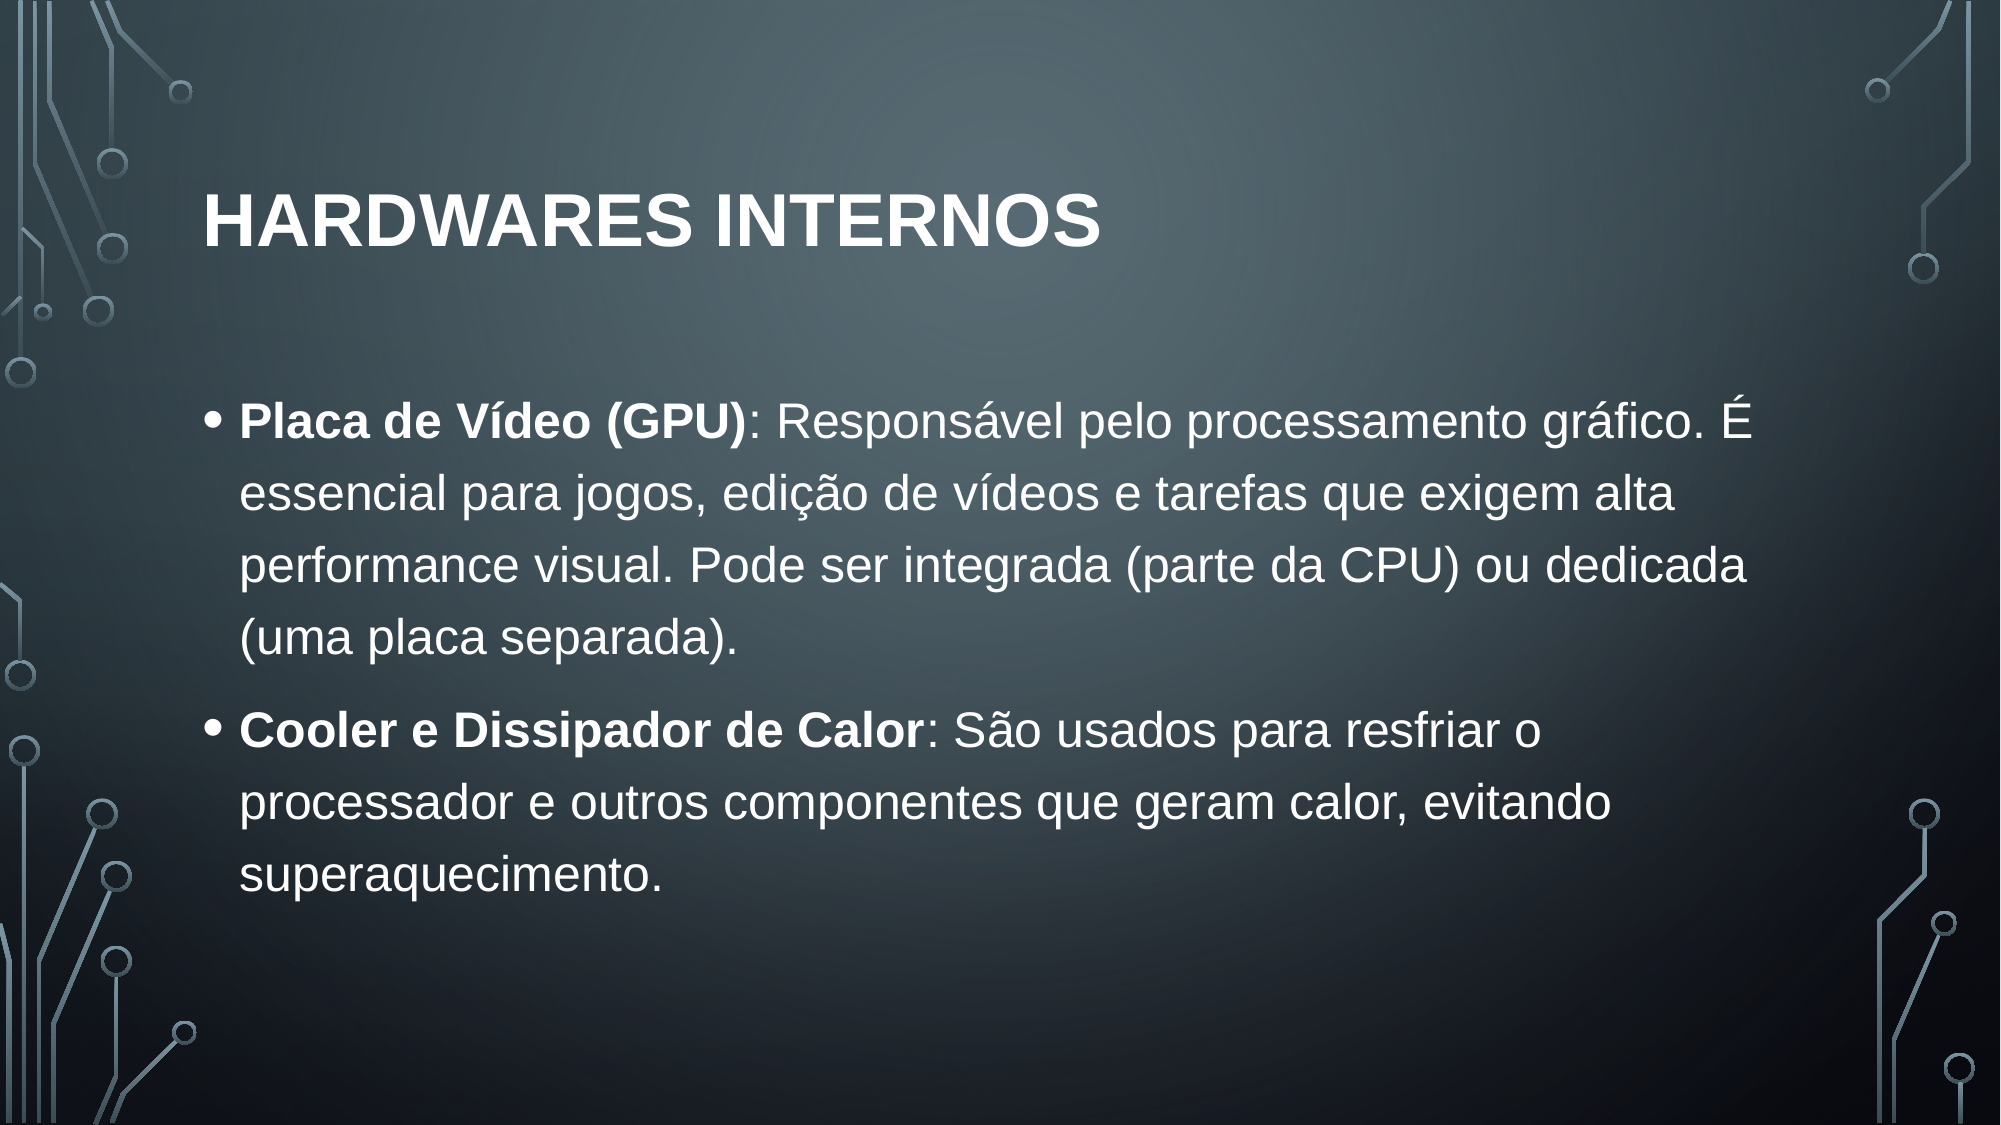

# Hardwares internos
Placa de Vídeo (GPU): Responsável pelo processamento gráfico. É essencial para jogos, edição de vídeos e tarefas que exigem alta performance visual. Pode ser integrada (parte da CPU) ou dedicada (uma placa separada).
Cooler e Dissipador de Calor: São usados para resfriar o processador e outros componentes que geram calor, evitando superaquecimento.